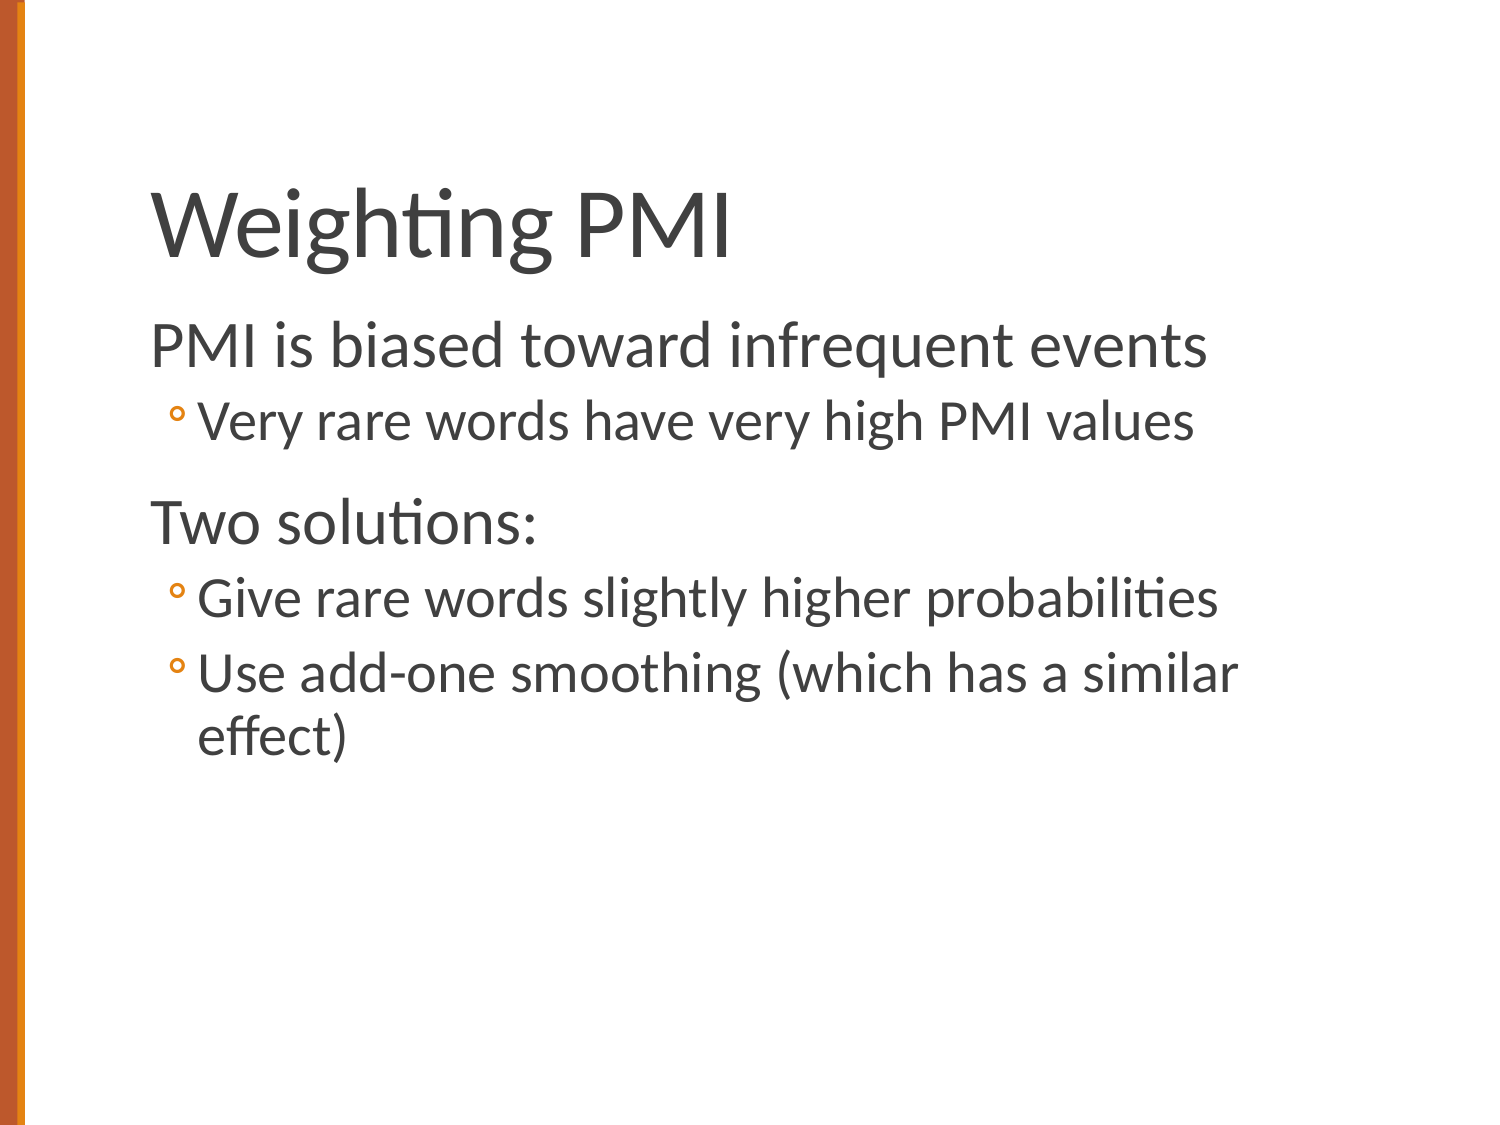

# Weighting PMI
PMI is biased toward infrequent events
Very rare words have very high PMI values
Two solutions:
Give rare words slightly higher probabilities
Use add-one smoothing (which has a similar effect)

46